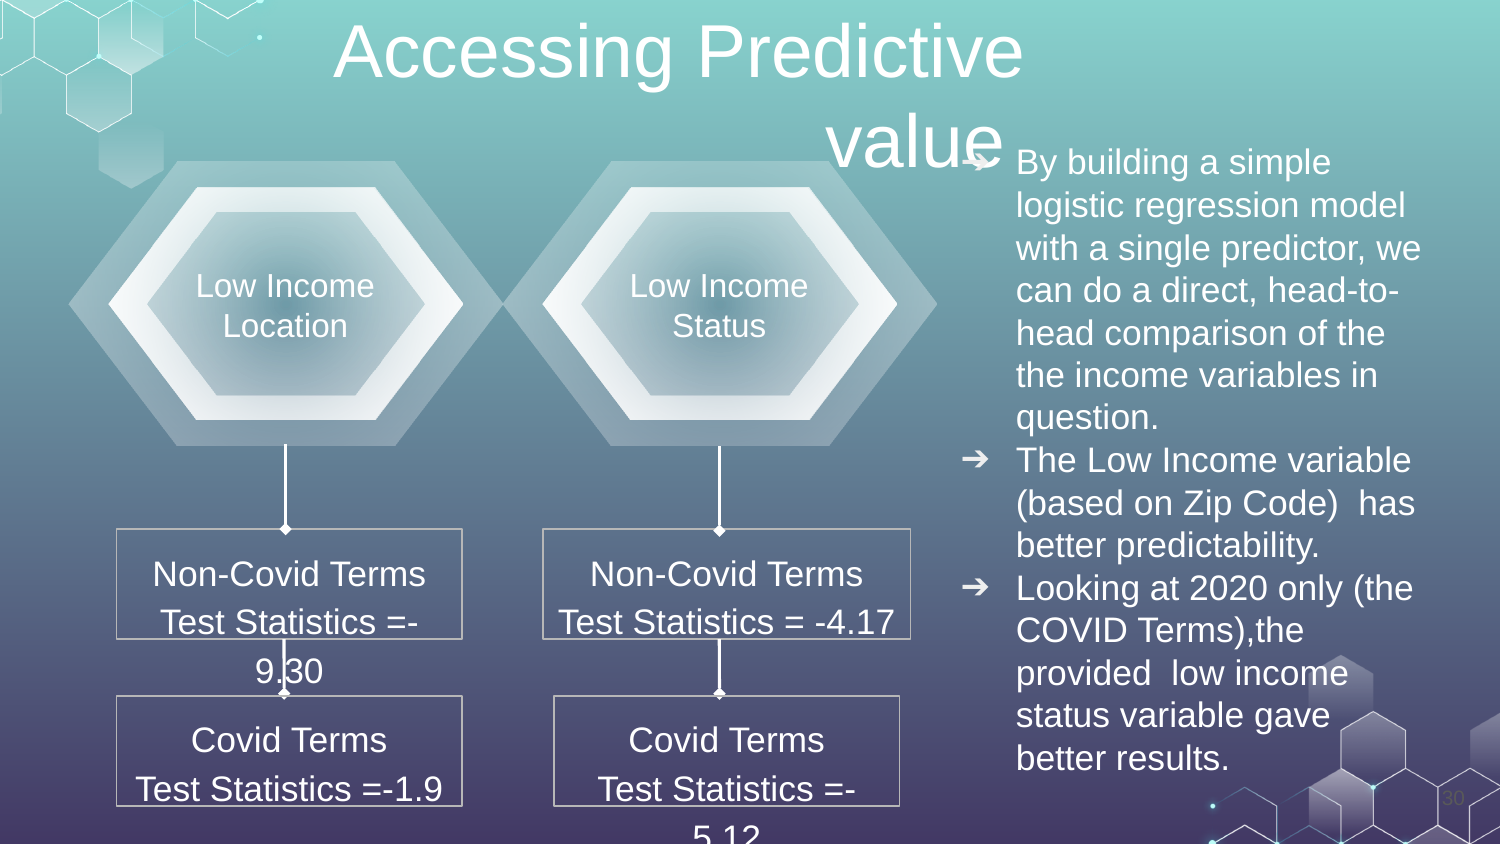

# Accessing Predictive value

By building a simple logistic regression model with a single predictor, we can do a direct, head-to-head comparison of the the income variables in question.
The Low Income variable (based on Zip Code)  has better predictability.
Looking at 2020 only (the COVID Terms),the provided  low income status variable gave better results.

Low Income Location
Low Income Status
Non-Covid Terms
Test Statistics =-9.30

Non-Covid Terms
Test Statistics = -4.17

Covid Terms
Test Statistics =-1.9

Covid Terms
Test Statistics =-5.12

30